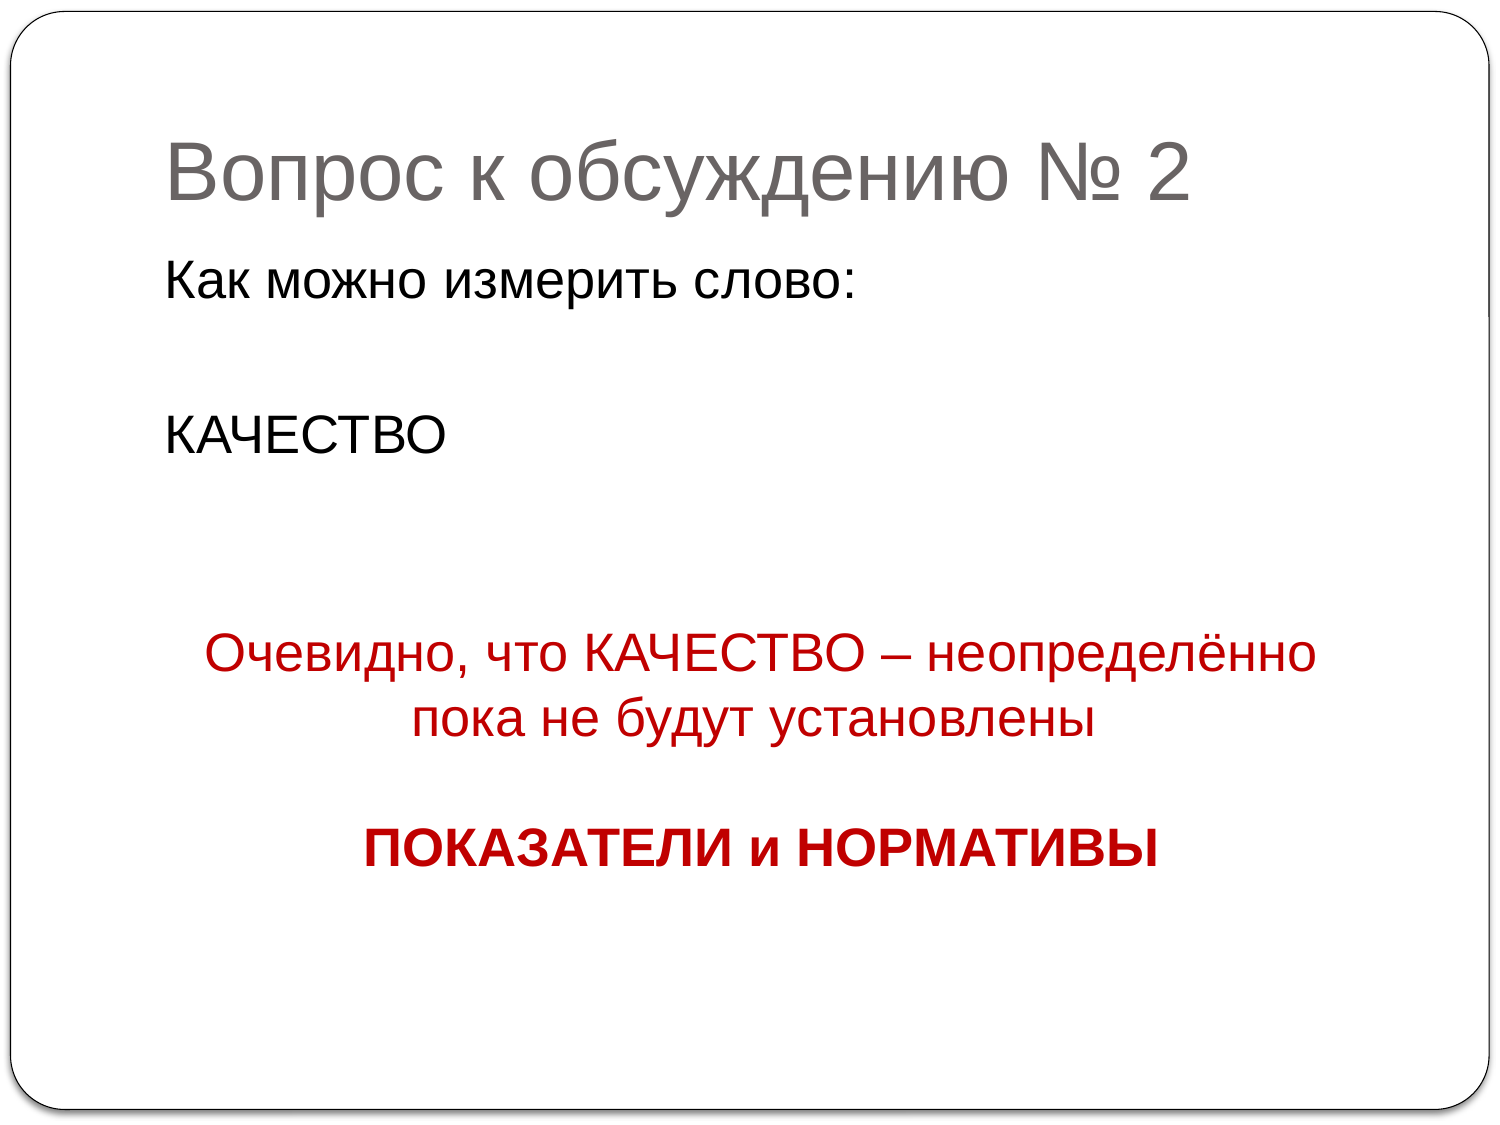

# Вопрос к обсуждению № 2
Как можно измерить слово:

КАЧЕСТВО
Очевидно, что КАЧЕСТВО – неопределённо пока не будут установлены

ПОКАЗАТЕЛИ и НОРМАТИВЫ